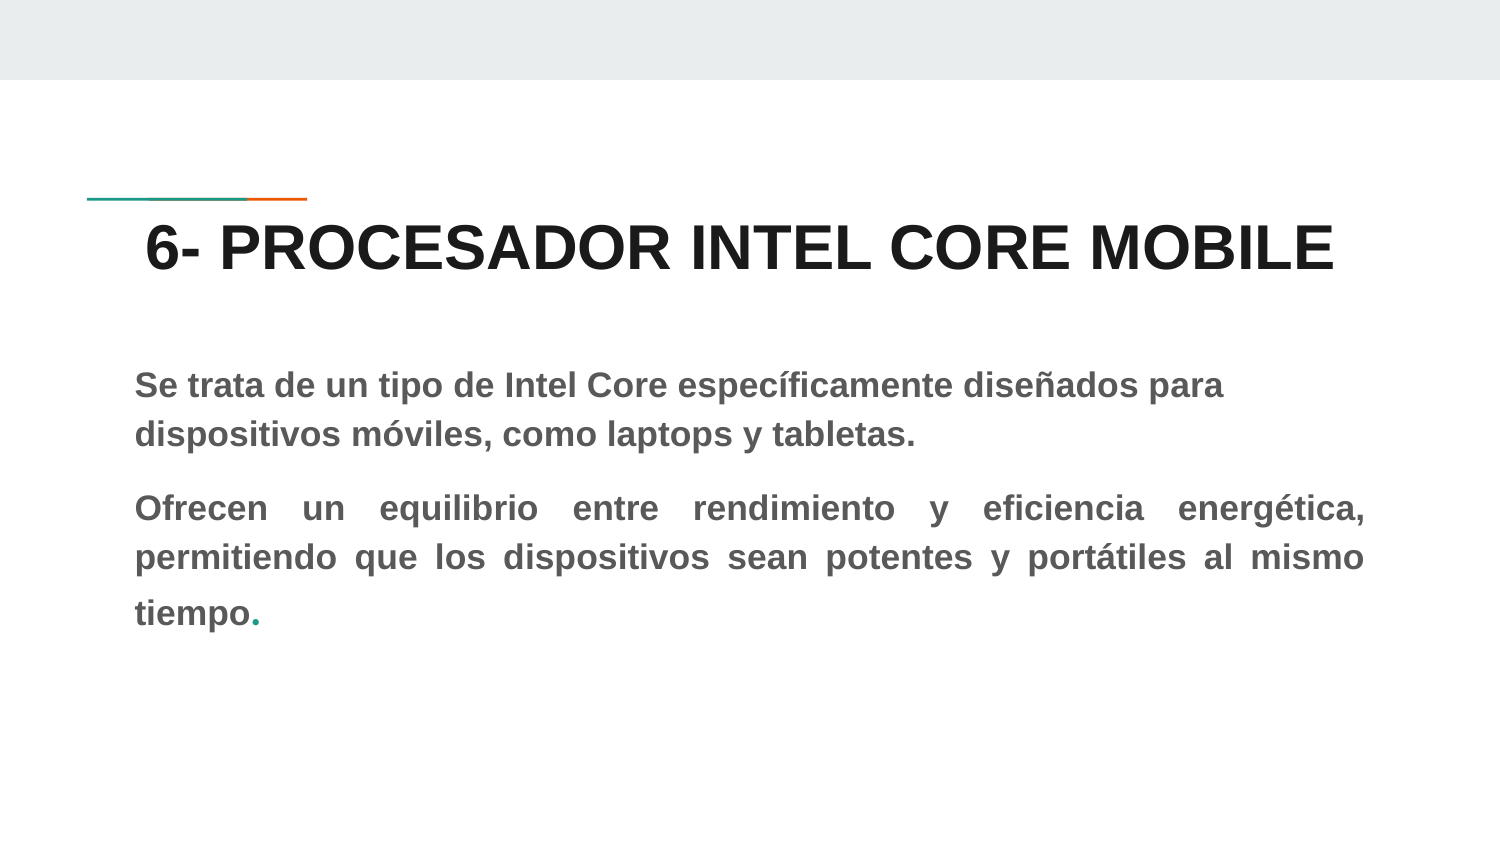

# 6- PROCESADOR INTEL CORE MOBILE
Se trata de un tipo de Intel Core específicamente diseñados para dispositivos móviles, como laptops y tabletas.
Ofrecen un equilibrio entre rendimiento y eficiencia energética, permitiendo que los dispositivos sean potentes y portátiles al mismo tiempo.